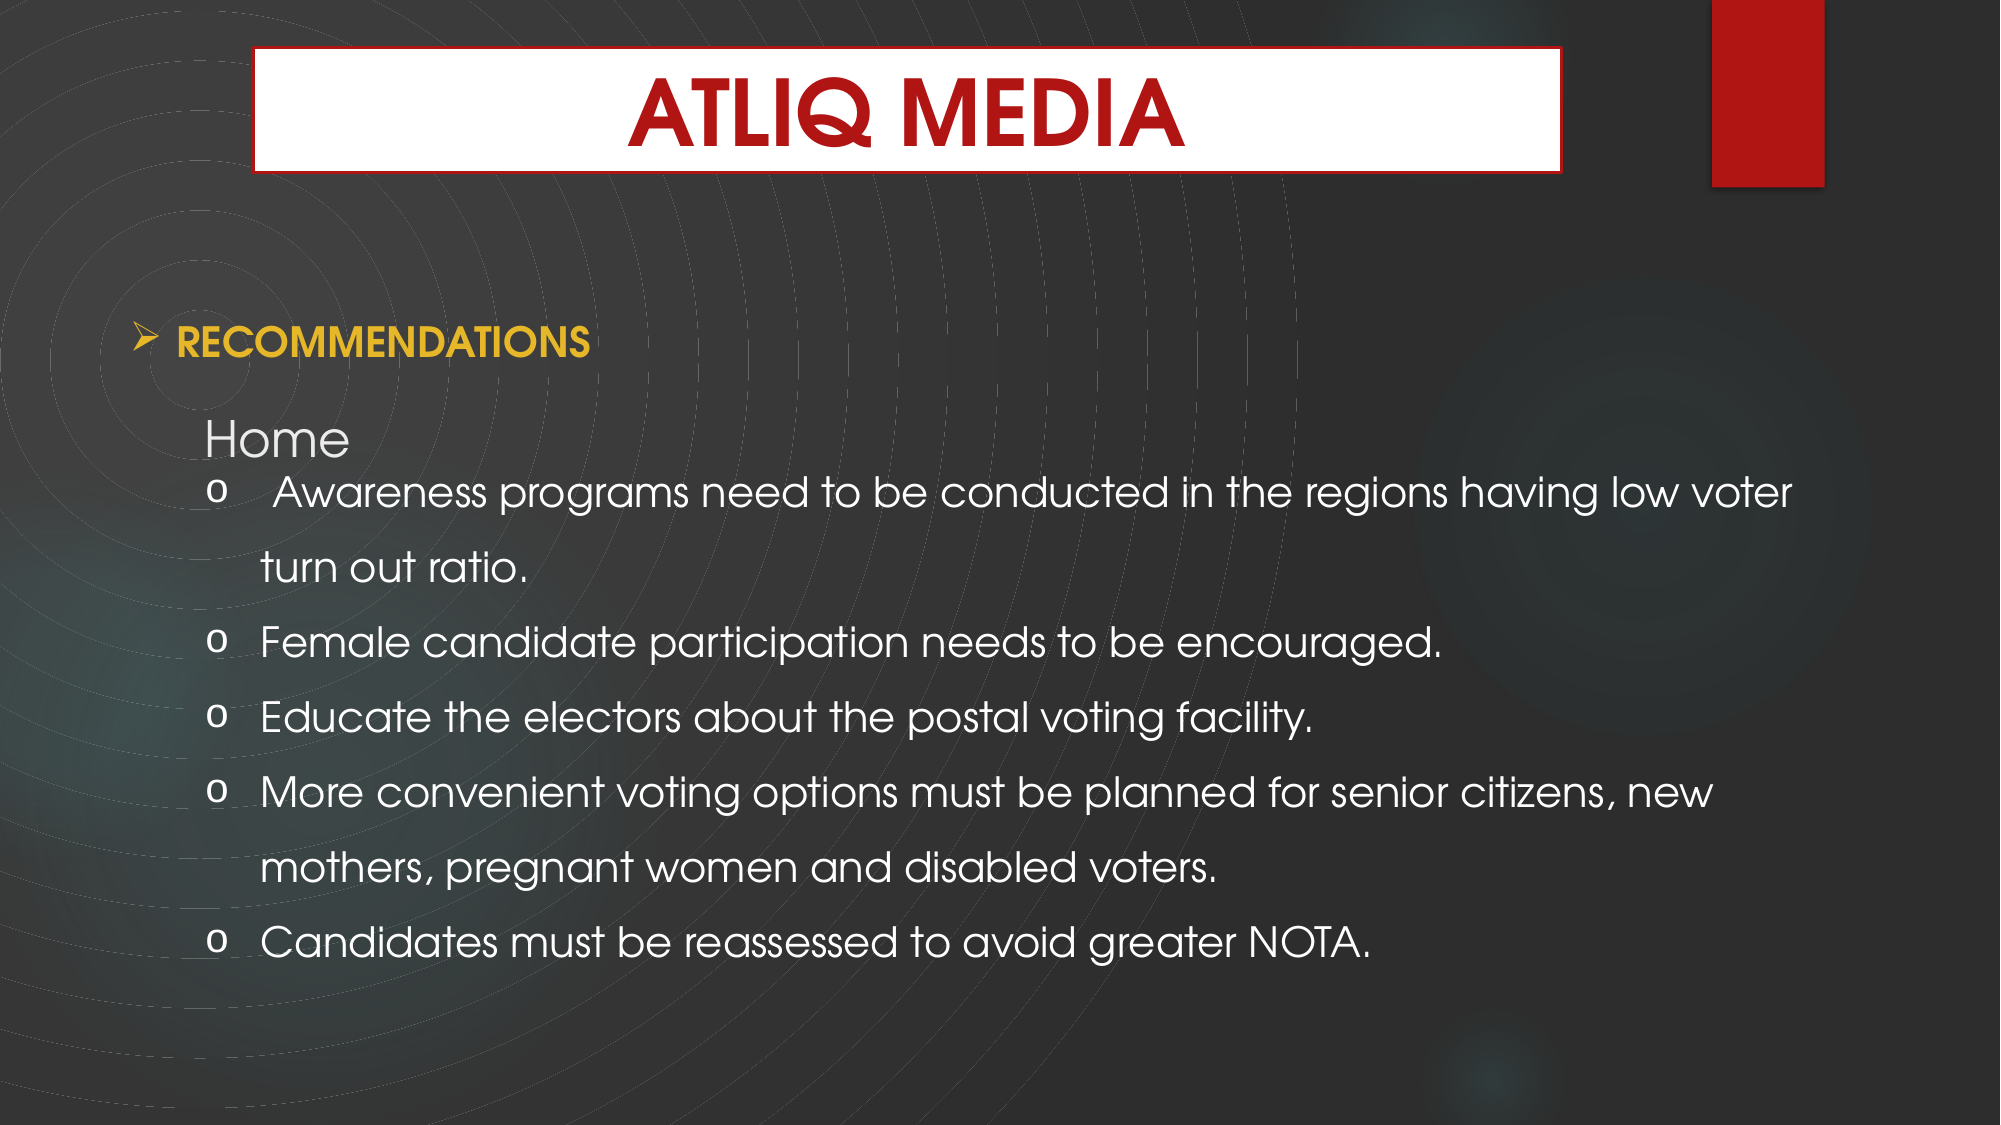

ATLIQ MEDIA
# Home
RECOMMENDATIONS

 Awareness programs need to be conducted in the regions having low voter turn out ratio.
Female candidate participation needs to be encouraged.
Educate the electors about the postal voting facility.
More convenient voting options must be planned for senior citizens, new mothers, pregnant women and disabled voters.
Candidates must be reassessed to avoid greater NOTA.